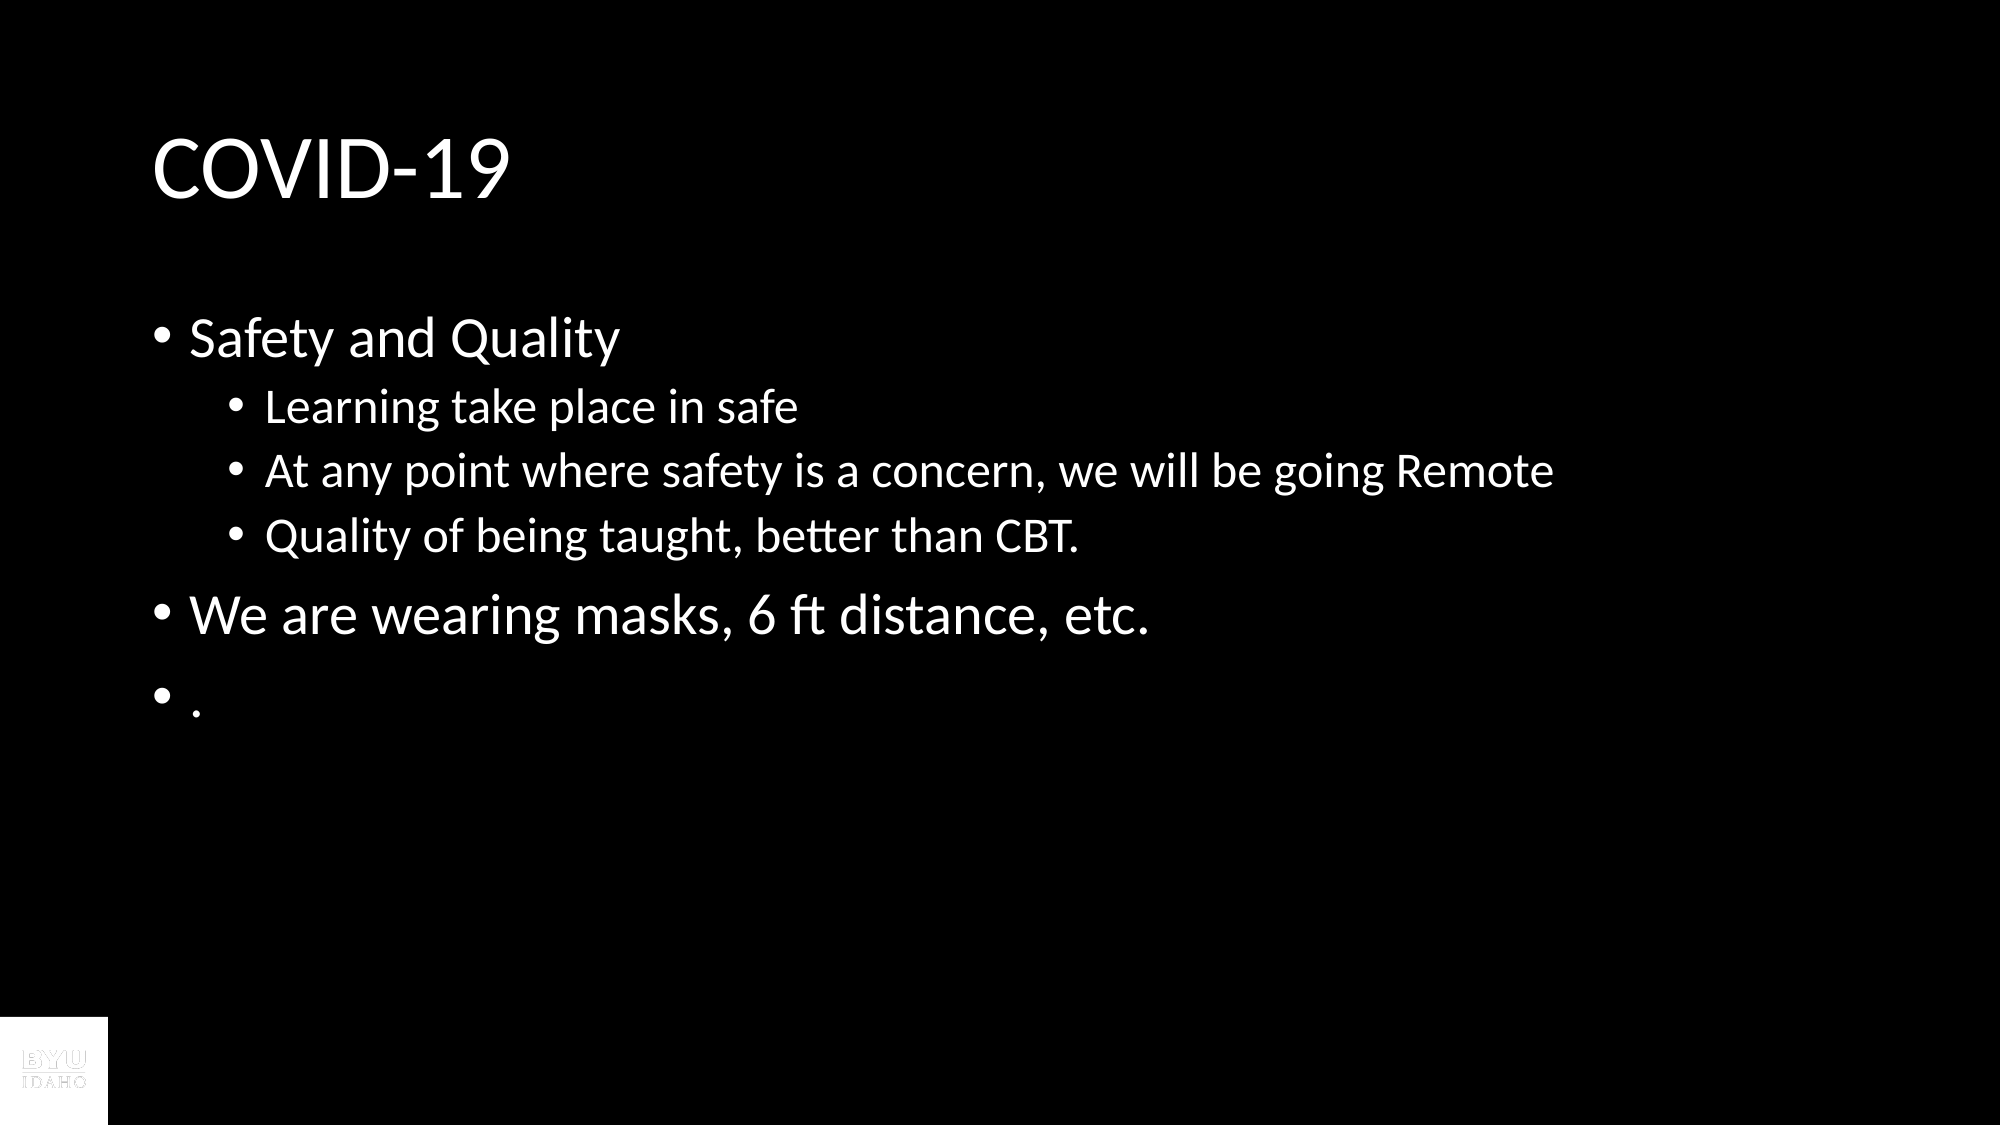

# COVID-19
Safety and Quality
Learning take place in safe
At any point where safety is a concern, we will be going Remote
Quality of being taught, better than CBT.
We are wearing masks, 6 ft distance, etc.
.